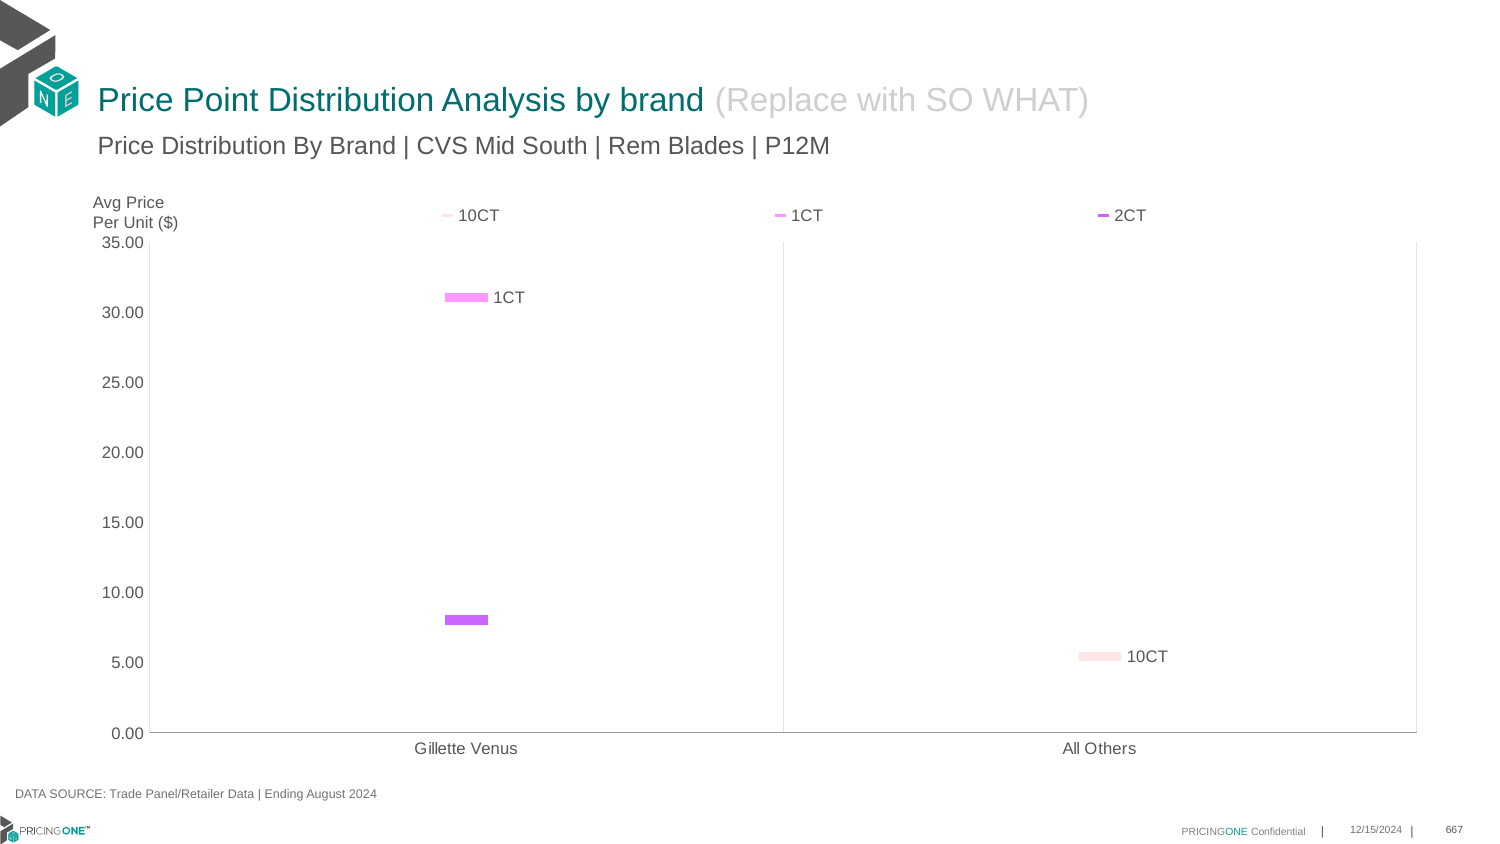

# Price Point Distribution Analysis by brand (Replace with SO WHAT)
Price Distribution By Brand | CVS Mid South | Rem Blades | P12M

### Chart

| Category | 10CT | 1CT | 2CT |
|---|---|---|---|
| Gillette Venus | None | 31.04934049829018 | 8.035320088300221 |
| All Others | 5.444444444444445 | None | None |
Avg Price
Per Unit ($)
DATA SOURCE: Trade Panel/Retailer Data | Ending August 2024
12/15/2024
667